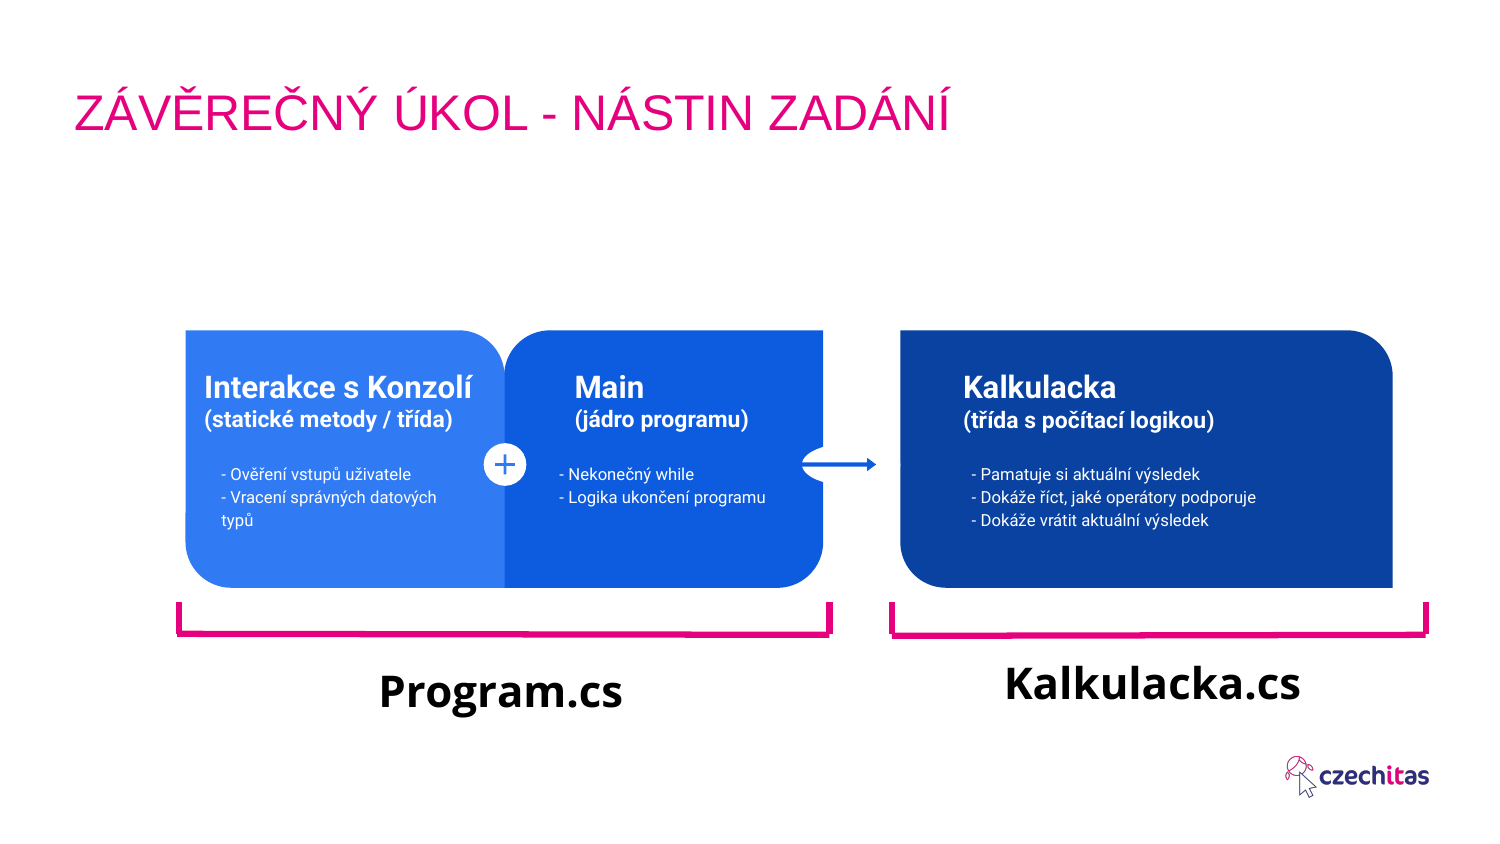

# ZÁVĚREČNÝ ÚKOL - NÁSTIN ZADÁNÍ

Interakce s Konzolí
(statické metody / třída)

- Ověření vstupů uživatele
- Vracení správných datových   typů

Main
(jádro programu)

- Nekonečný while
- Logika ukončení programu

Kalkulacka
(třída s počítací logikou)
- Pamatuje si aktuální výsledek
- Dokáže říct, jaké operátory podporuje
- Dokáže vrátit aktuální výsledek

Kalkulacka.cs
Program.cs